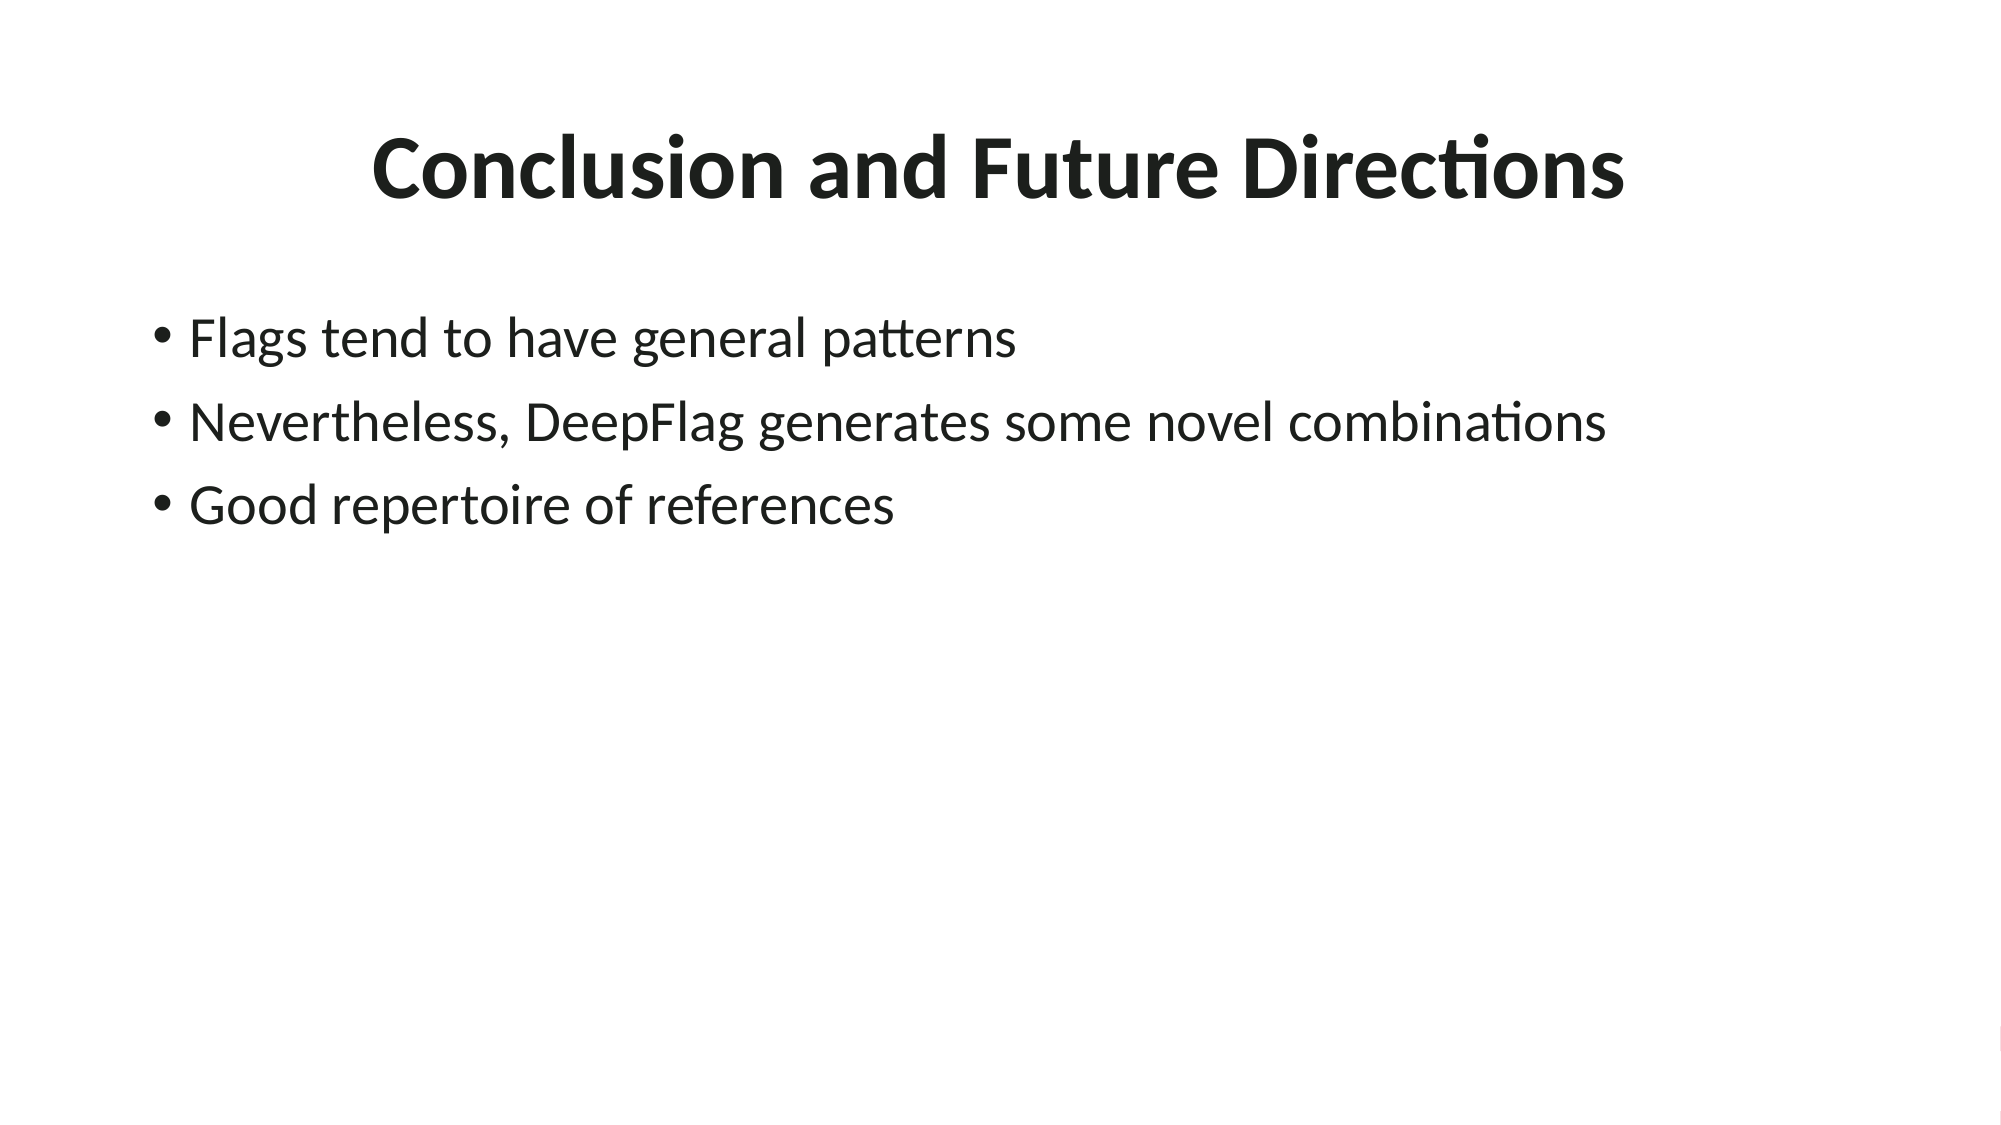

# Conclusion and Future Directions
Flags tend to have general patterns
Nevertheless, DeepFlag generates some novel combinations
Good repertoire of references